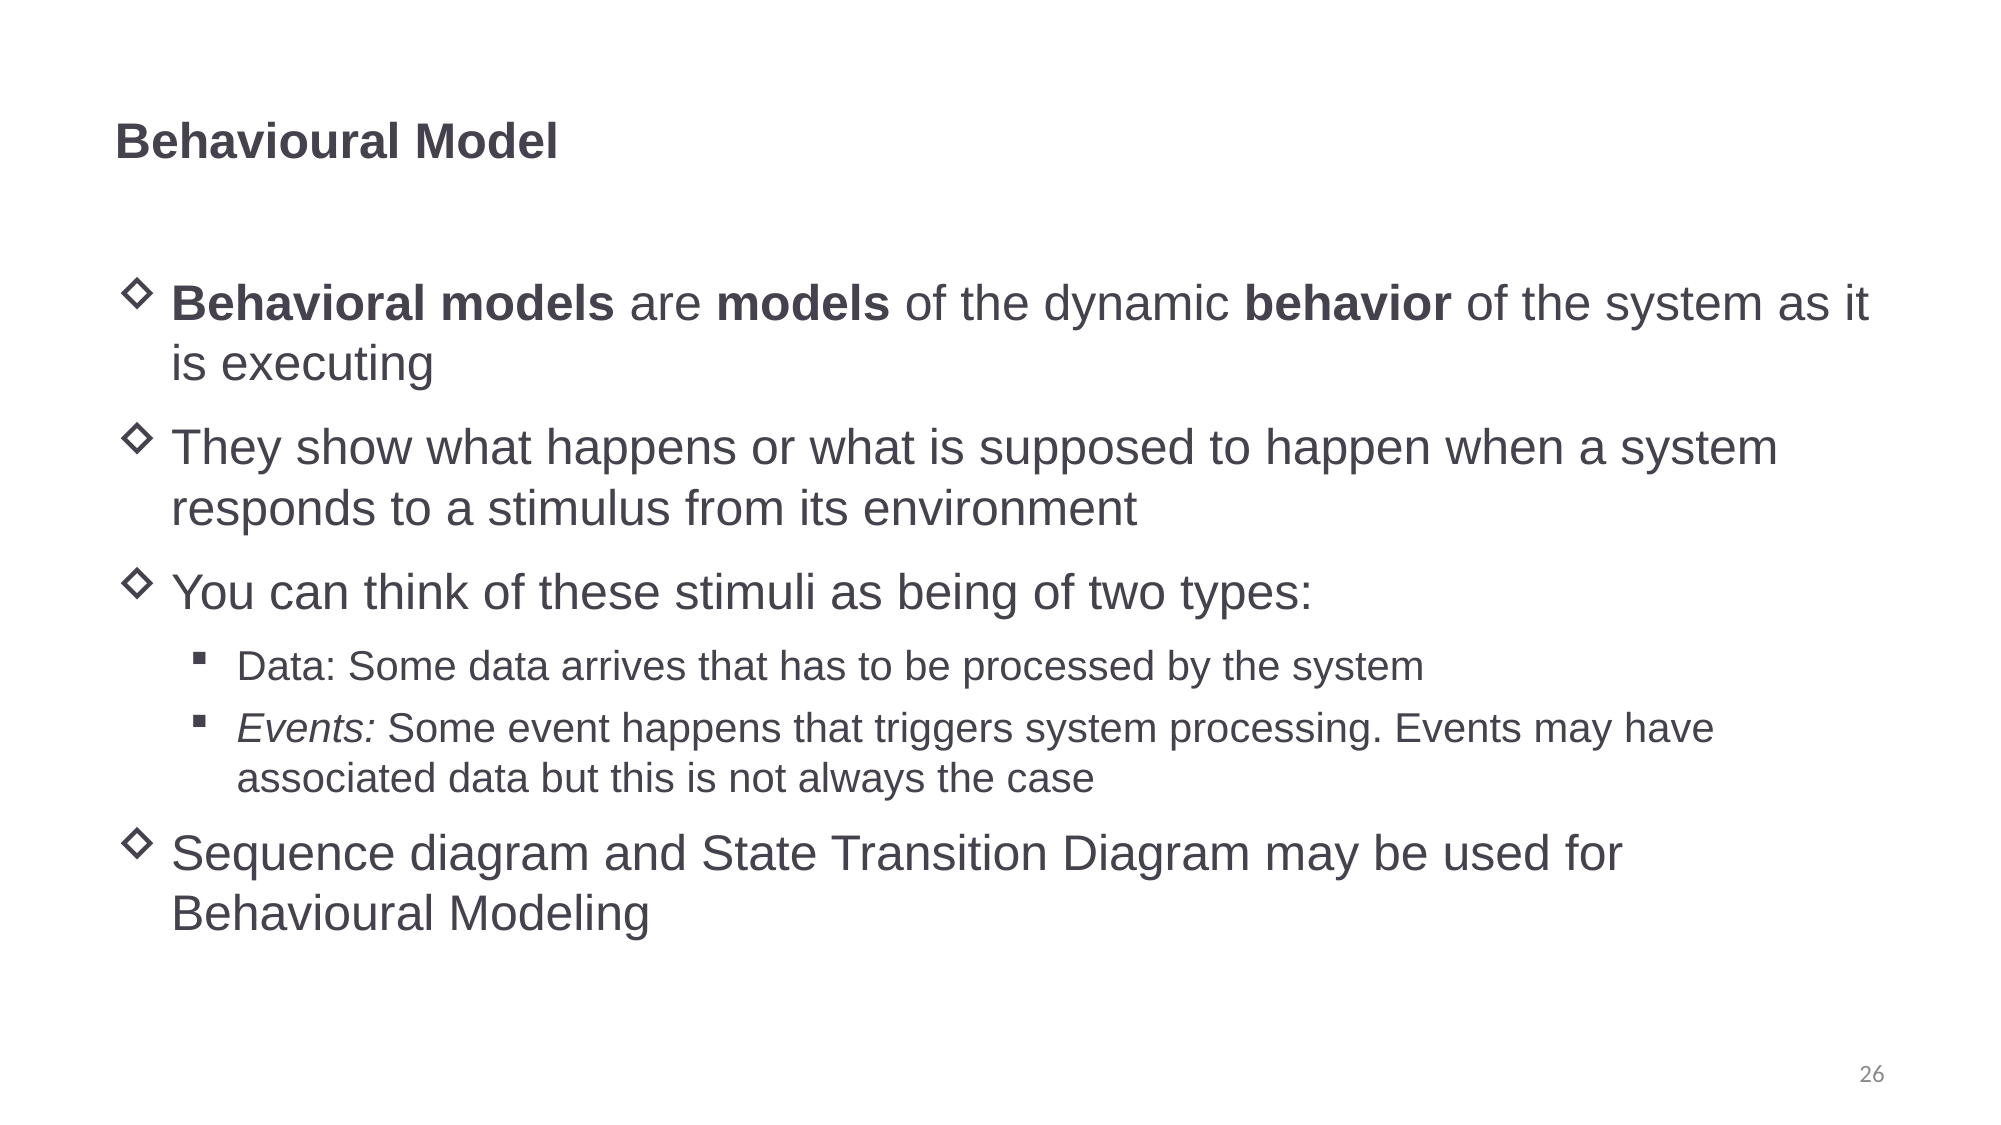

# Behavioural Model
Behavioral models are models of the dynamic behavior of the system as it is executing
They show what happens or what is supposed to happen when a system responds to a stimulus from its environment
You can think of these stimuli as being of two types:
Data: Some data arrives that has to be processed by the system
Events: Some event happens that triggers system processing. Events may have associated data but this is not always the case
Sequence diagram and State Transition Diagram may be used for Behavioural Modeling
26